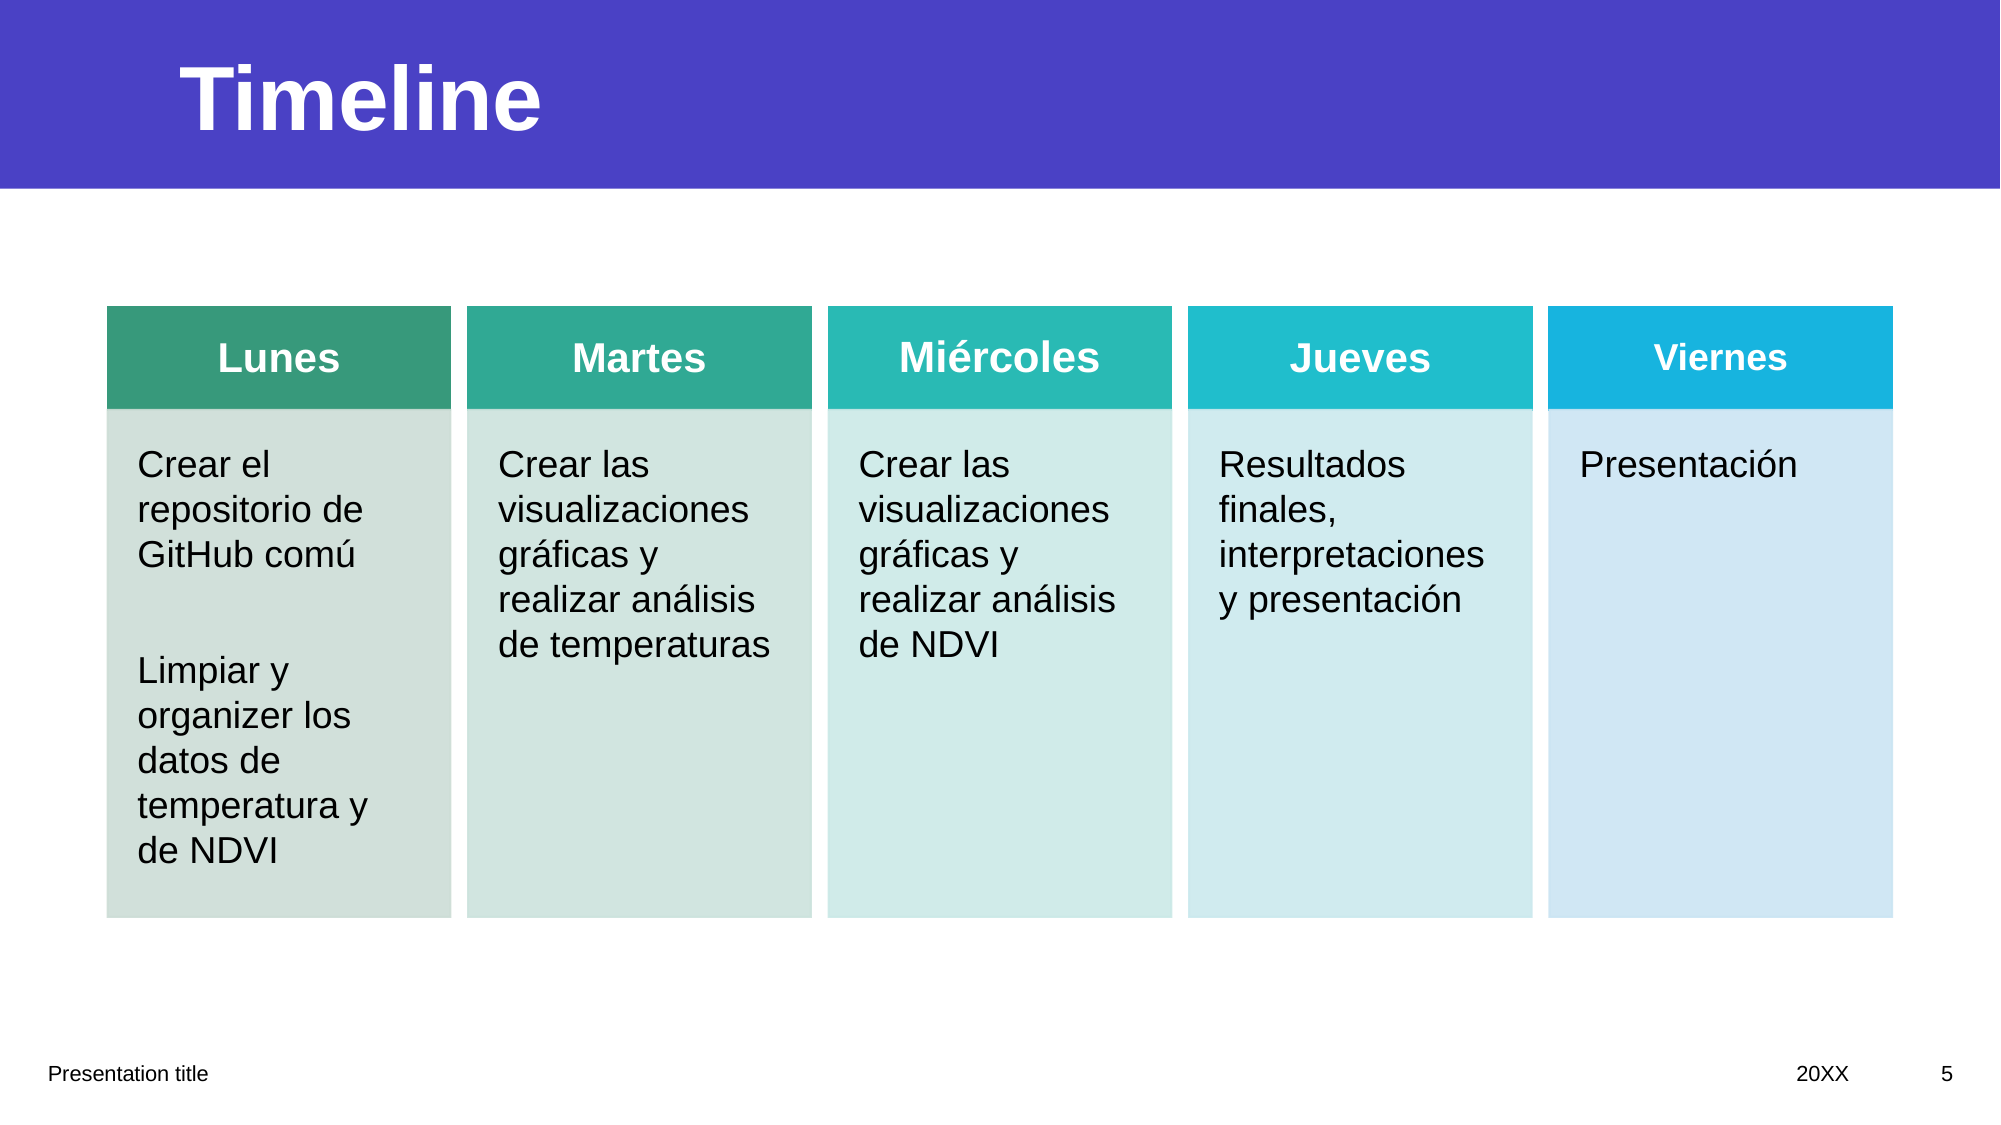

# Timeline
Lunes
Crear el repositorio de GitHub comú

Limpiar y organizer los datos de temperatura y de NDVI
Martes
Crear las visualizaciones gráficas y realizar análisis de temperaturas
Miércoles
Crear las visualizaciones gráficas y realizar análisis de NDVI
Jueves
Resultados finales, interpretaciones y presentación
Viernes
Presentación
20XX
Presentation title
5